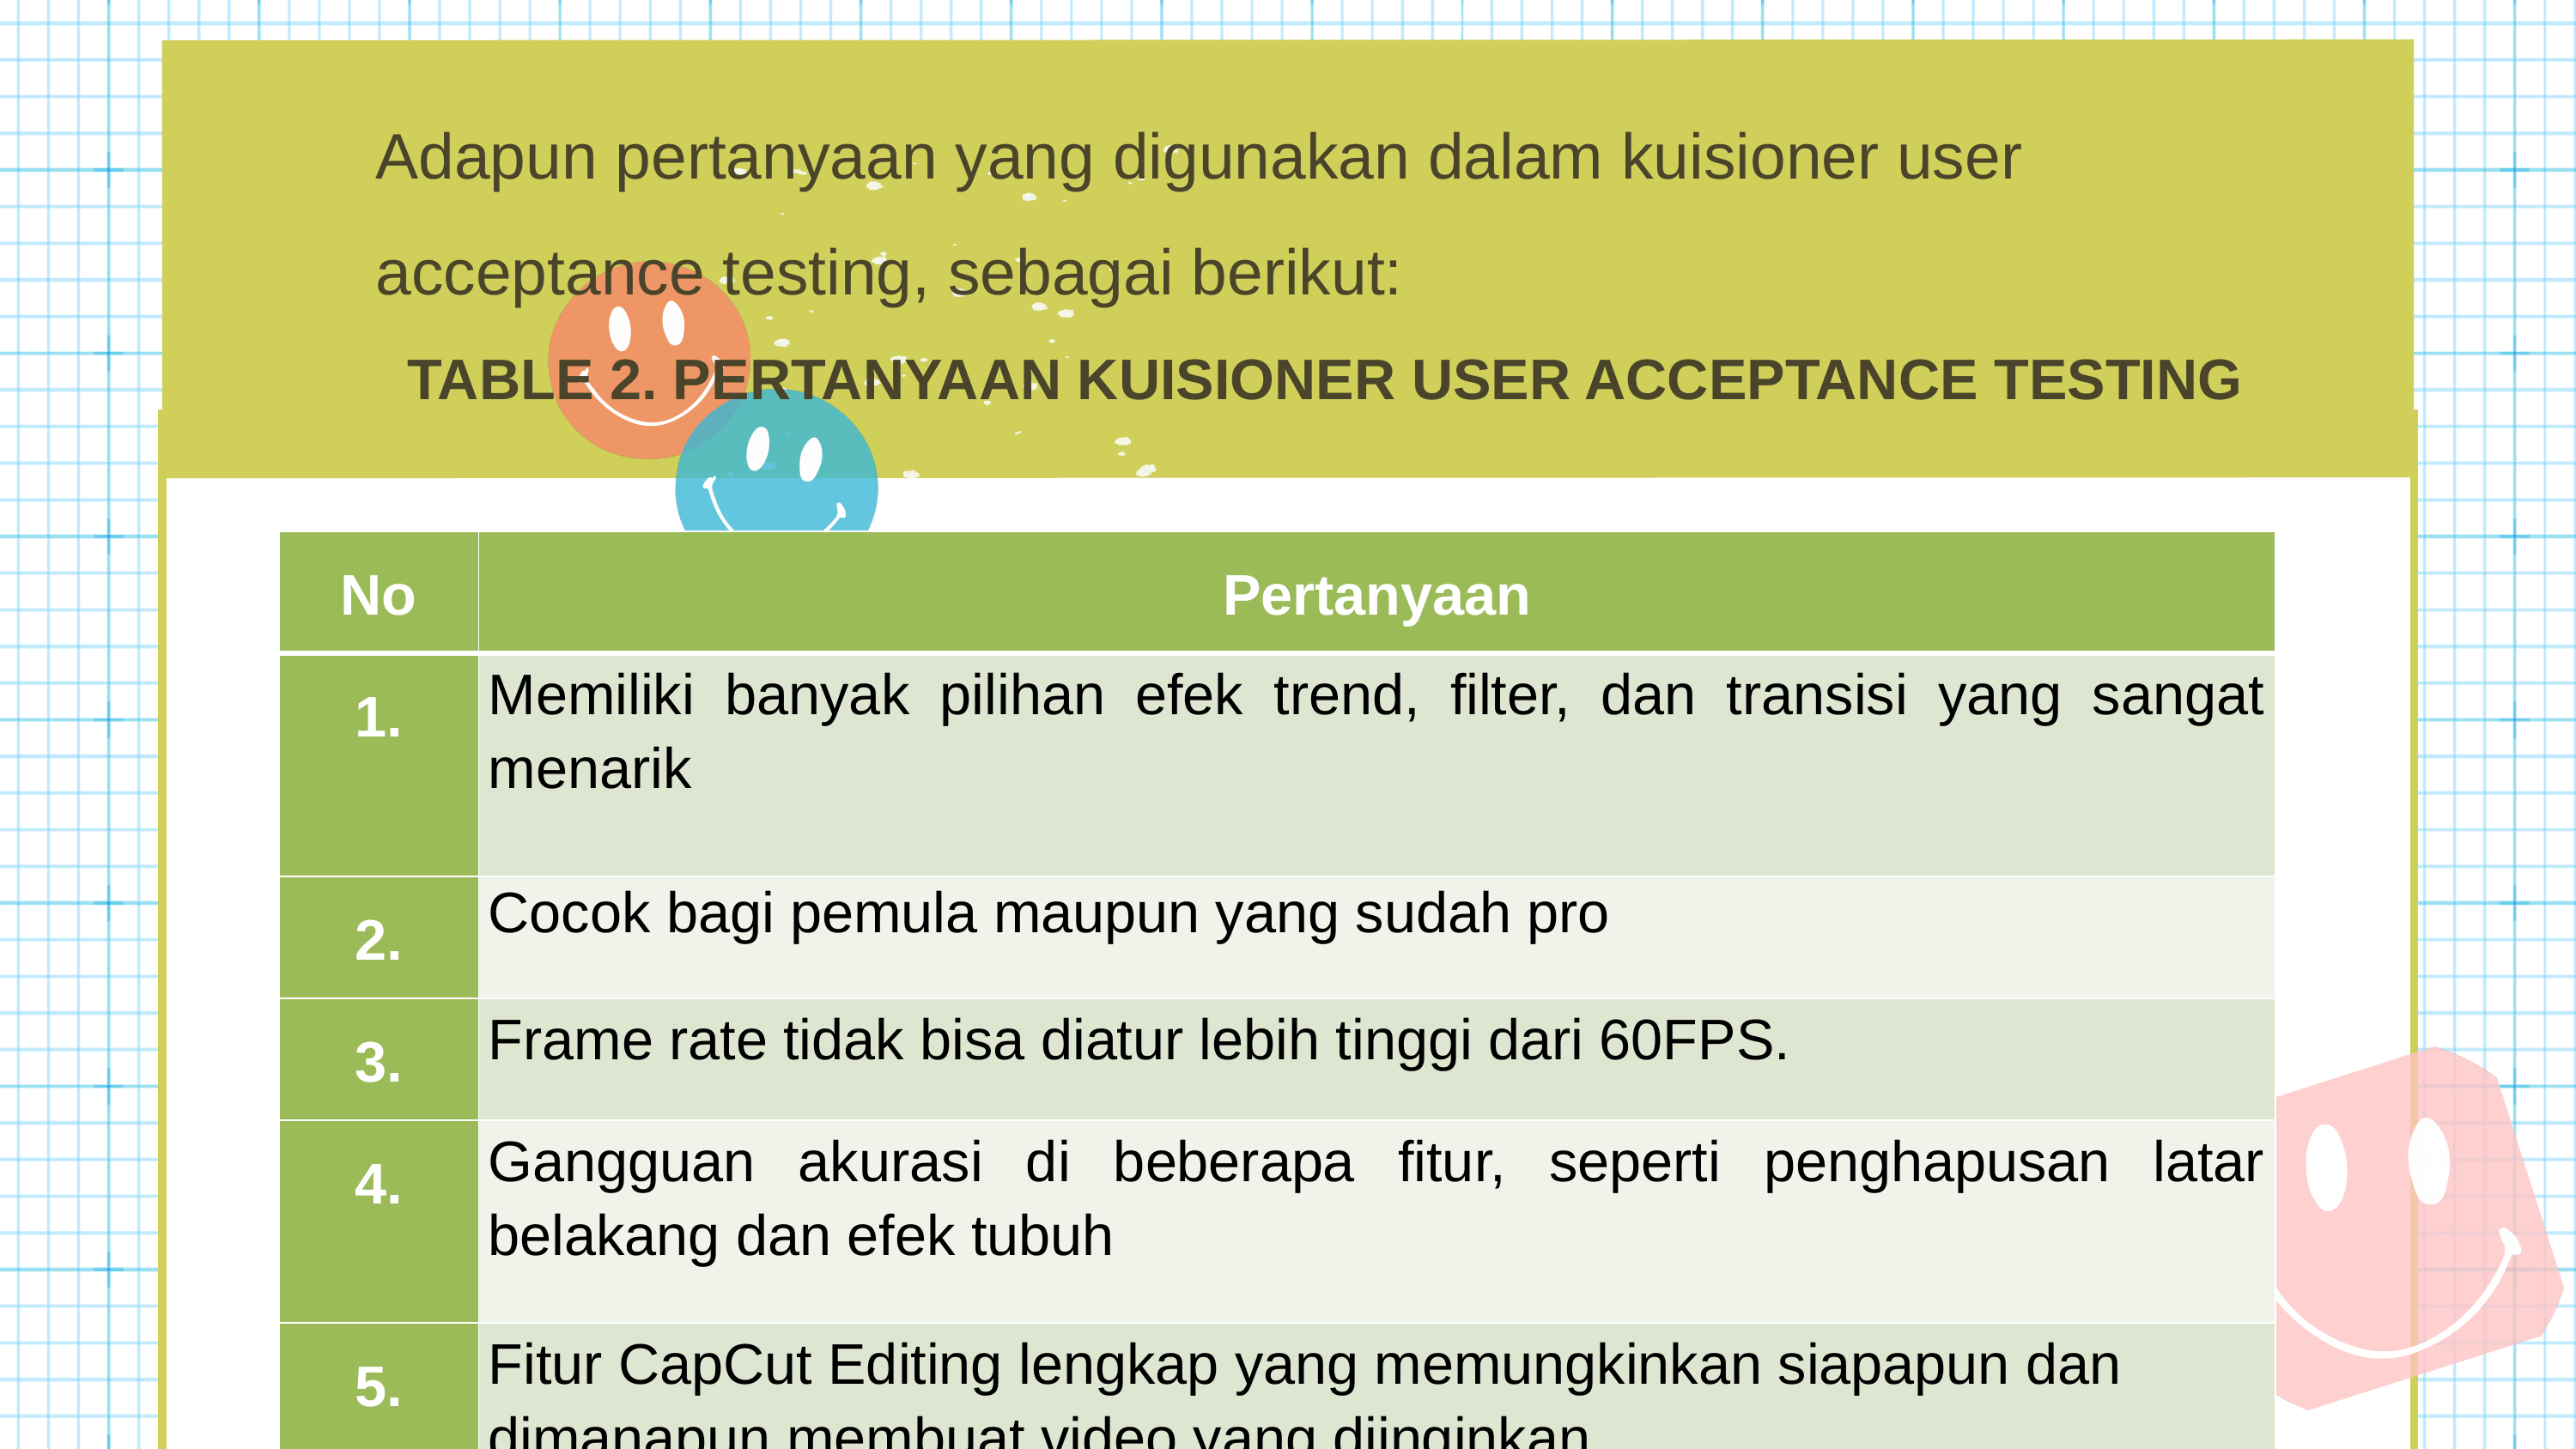

Adapun pertanyaan yang digunakan dalam kuisioner user acceptance testing, sebagai berikut:
TABLE 2. PERTANYAAN KUISIONER USER ACCEPTANCE TESTING

| No | Pertanyaan |
| --- | --- |
| 1. | Memiliki banyak pilihan efek trend, filter, dan transisi yang sangat menarik |
| 2. | Cocok bagi pemula maupun yang sudah pro |
| 3. | Frame rate tidak bisa diatur lebih tinggi dari 60FPS. |
| 4. | Gangguan akurasi di beberapa fitur, seperti penghapusan latar belakang dan efek tubuh |
| 5. | Fitur CapCut Editing lengkap yang memungkinkan siapapun dan dimanapun membuat video yang diinginkan. |
| 6. | Tak hanya sebagai aplikasi mengedit saja, platform ini juga bisa menjadi cara untuk menghasilkan uang |